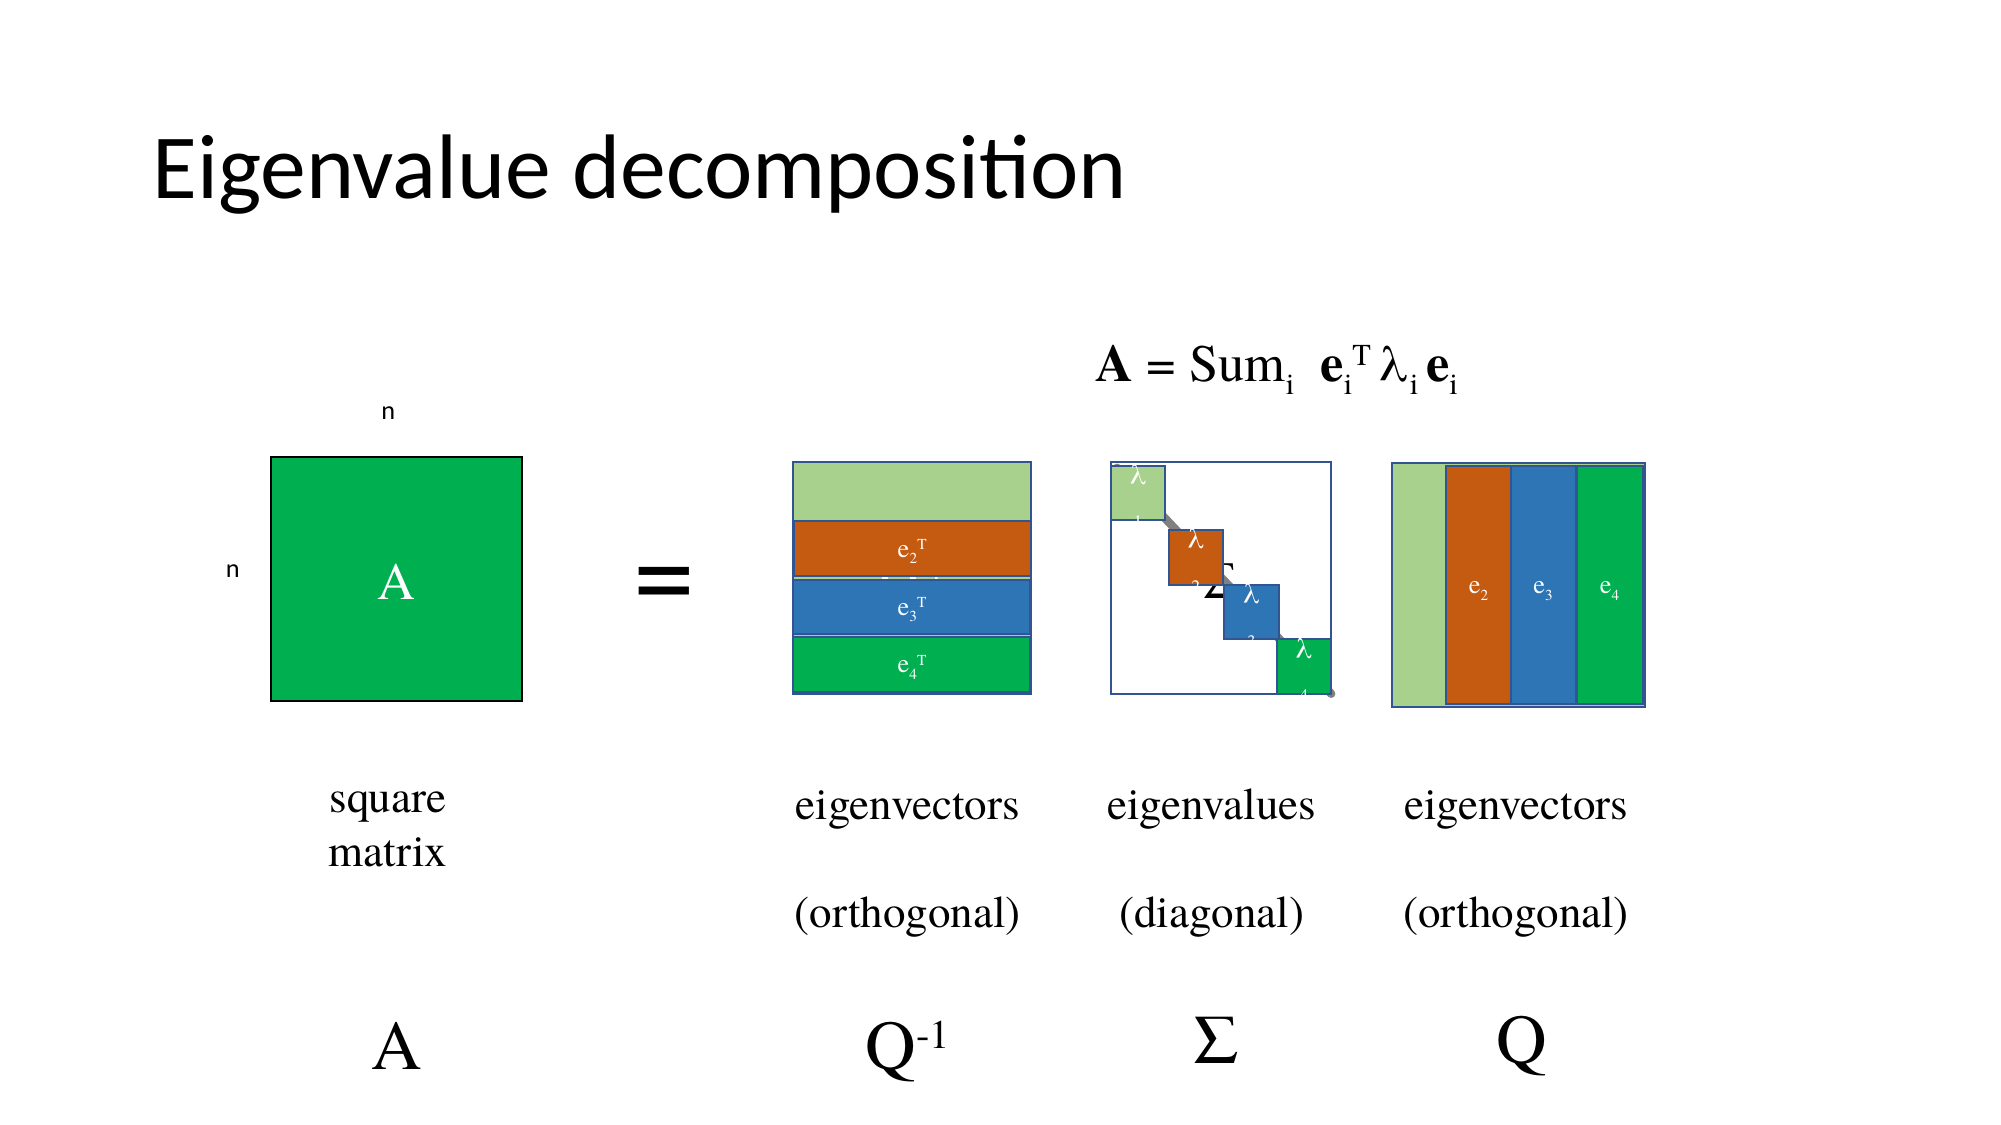

# Eigenvalue decomposition
A = Sumi  eiT λi ei
n
A
Q-1
Σ
Q
λ1
e4
e2
e3
=
e2T
λ2
n
e3T
λ3
e4T
λ4
square
matrix
eigenvectors

(orthogonal)
eigenvalues

(diagonal)
eigenvectors

(orthogonal)
Σ
Q
Q-1
A